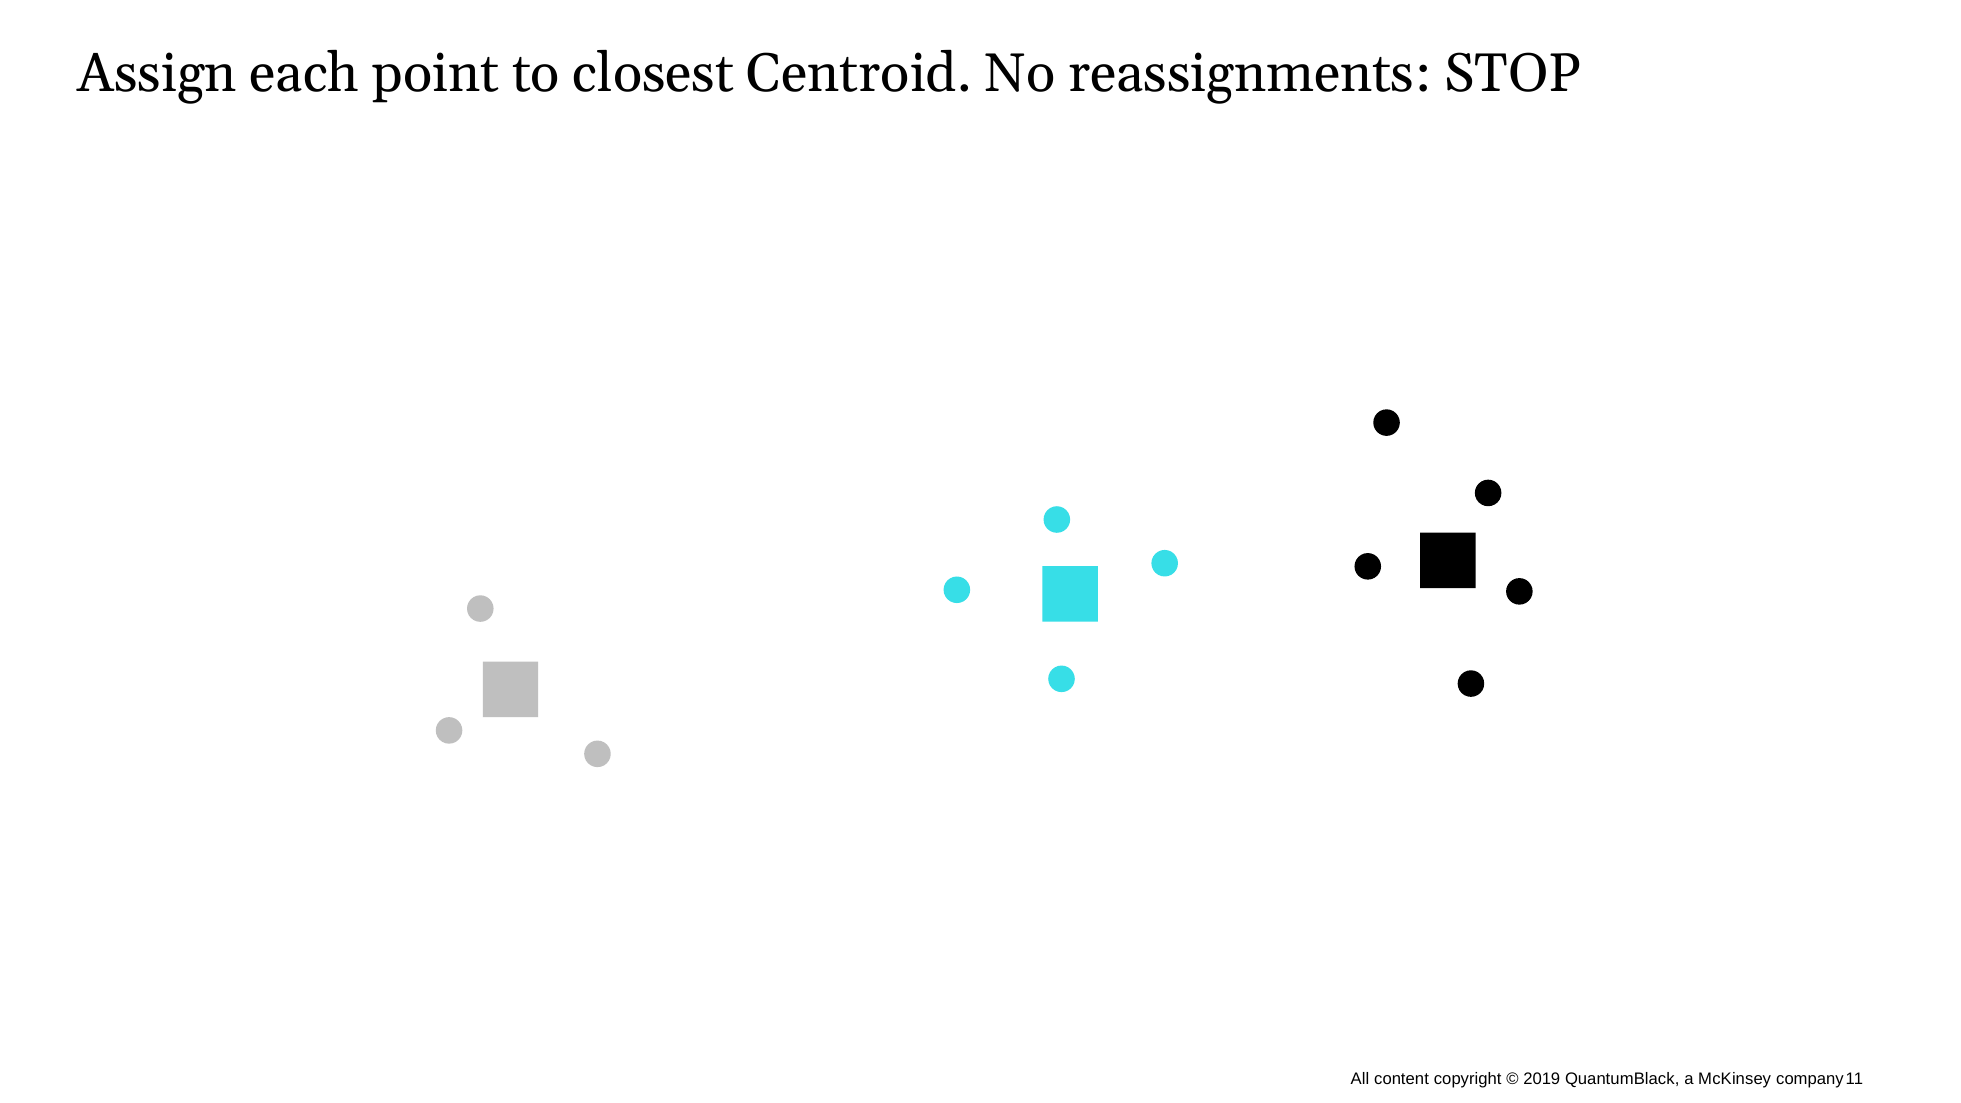

# Assign each point to closest Centroid. No reassignments: STOP